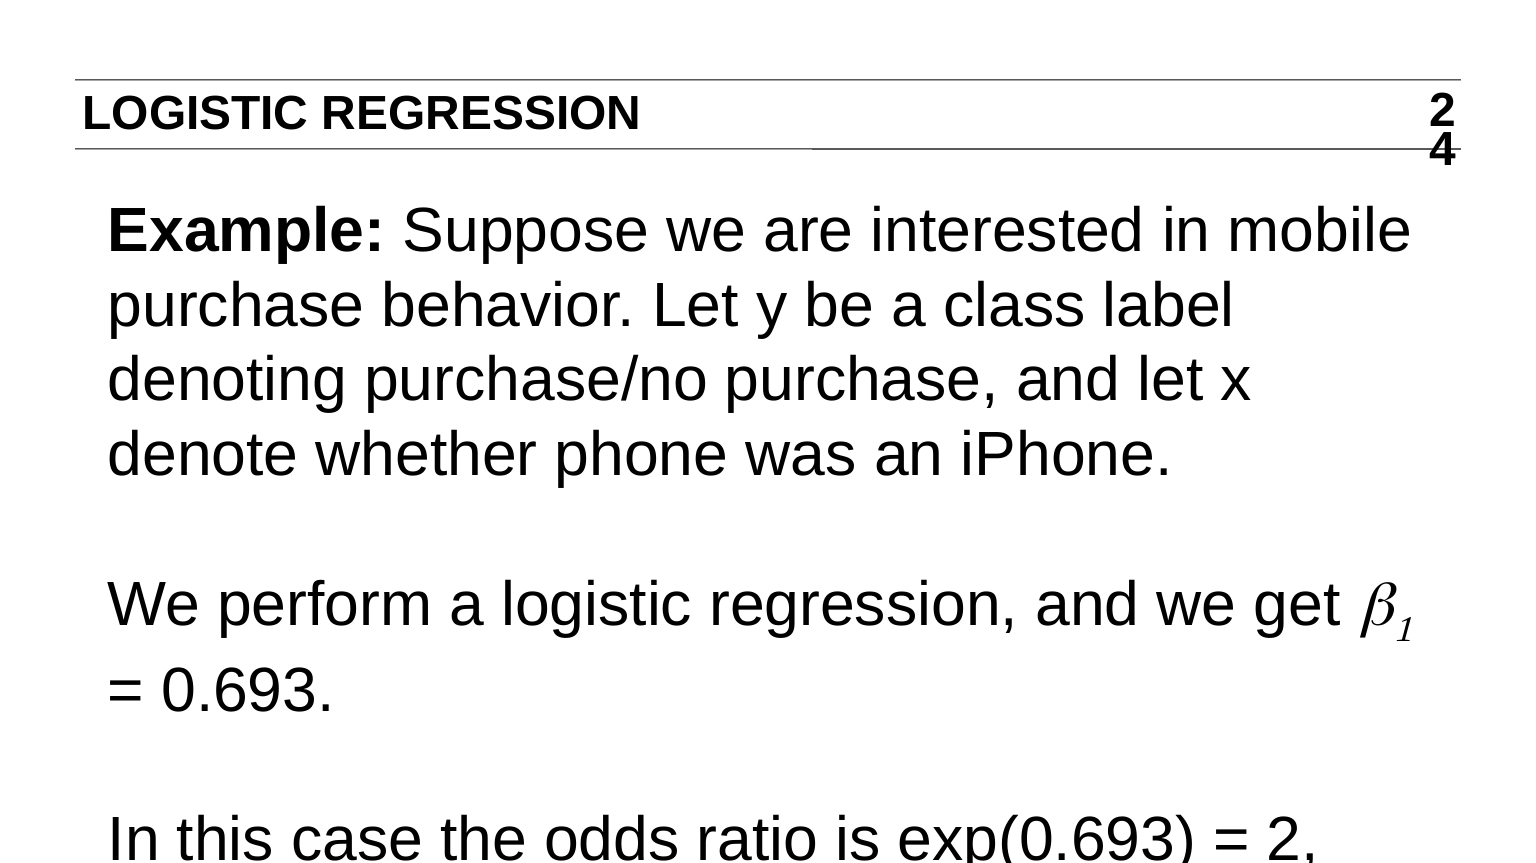

Logistic Regression
24
Example: Suppose we are interested in mobile purchase behavior. Let y be a class label denoting purchase/no purchase, and let x denote whether phone was an iPhone.

We perform a logistic regression, and we get β1 = 0.693.

In this case the odds ratio is exp(0.693) = 2, meaning the likelihood of purchase is twice as high if the phone is an iPhone.